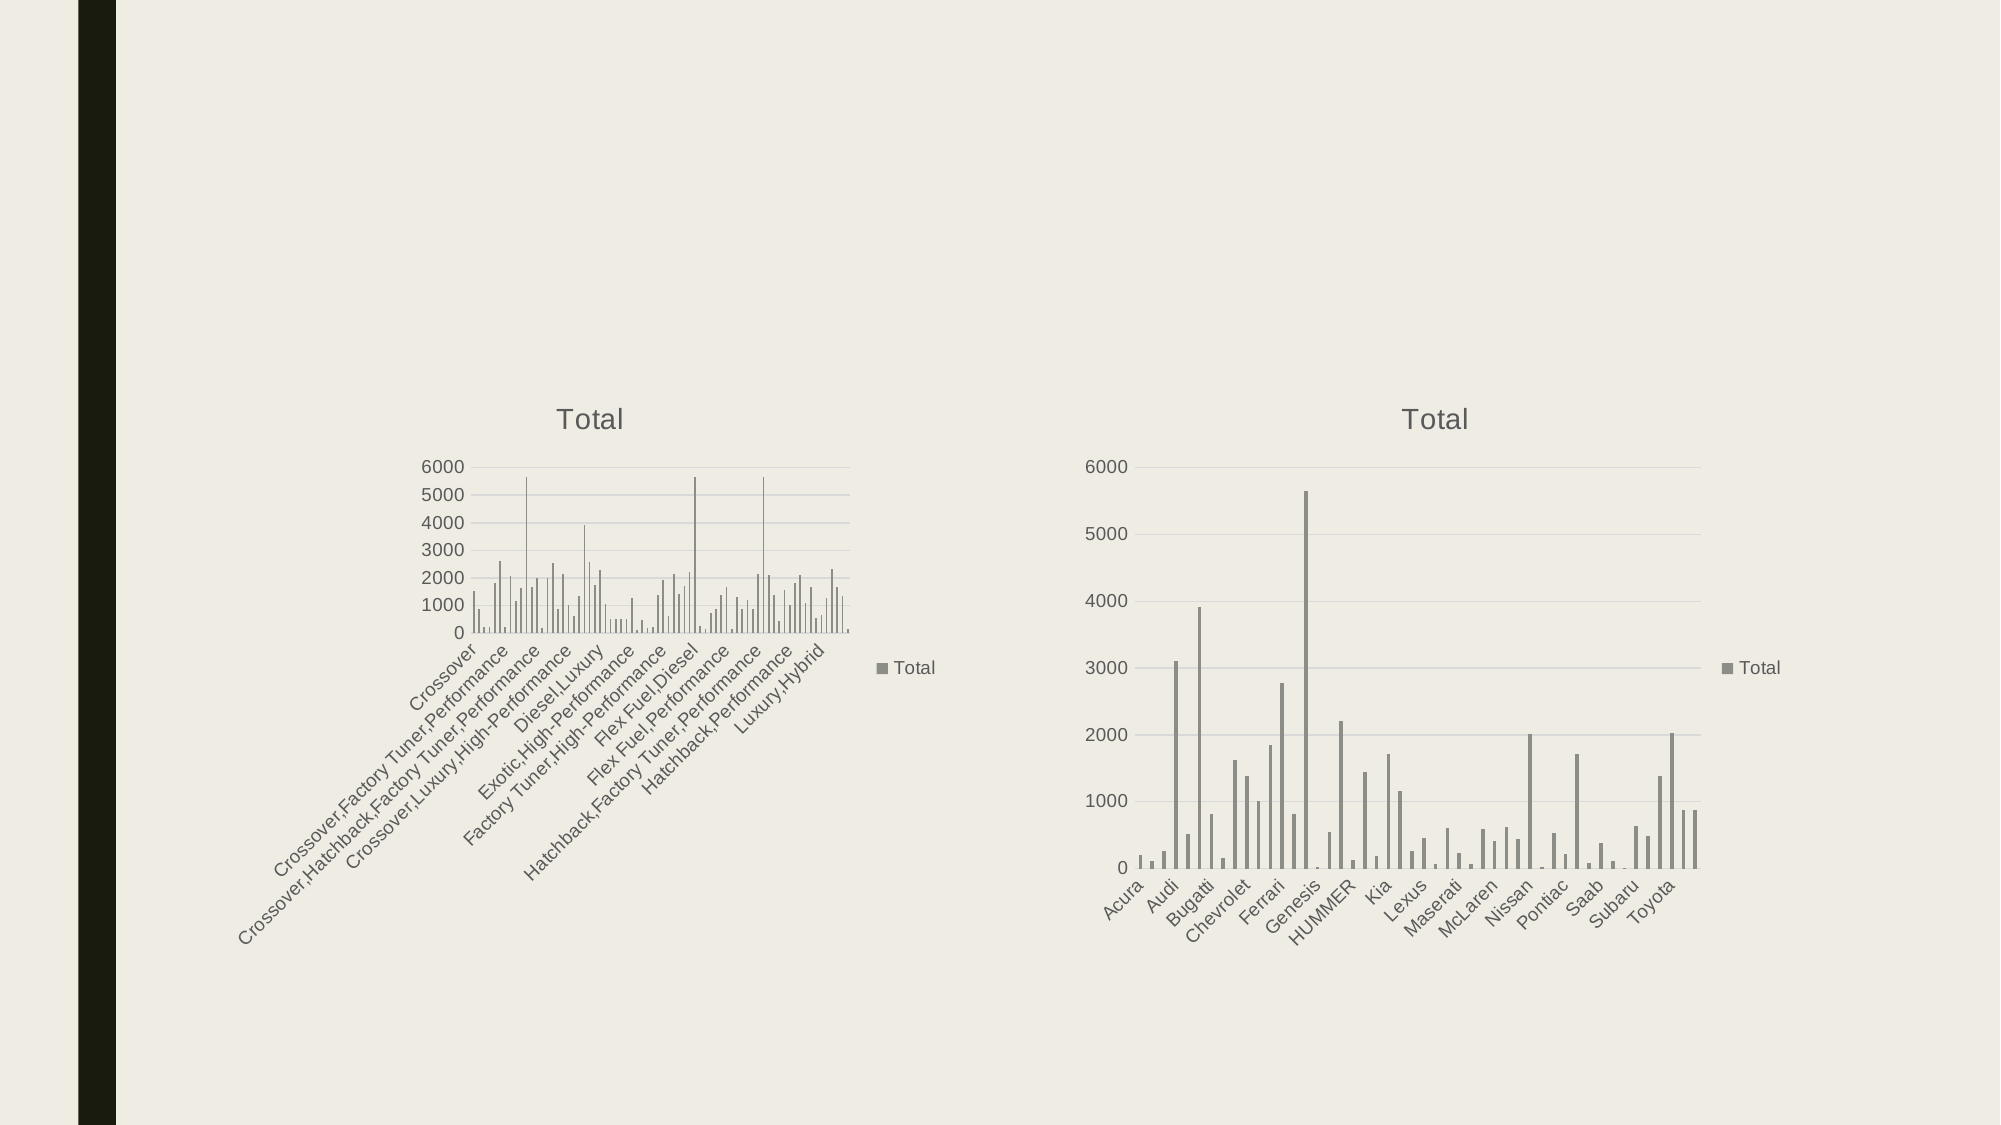

#

### Chart:

| Category | Total |
|---|---|
| Crossover | 1545.263063063063 |
| Crossover,Diesel | 873.0 |
| Crossover,Exotic,Luxury,High-Performance | 238.0 |
| Crossover,Exotic,Luxury,Performance | 238.0 |
| Crossover,Factory Tuner,Luxury,High-Performance | 1823.4615384615386 |
| Crossover,Factory Tuner,Luxury,Performance | 2607.4 |
| Crossover,Factory Tuner,Performance | 210.0 |
| Crossover,Flex Fuel | 2073.75 |
| Crossover,Flex Fuel,Luxury | 1173.2 |
| Crossover,Flex Fuel,Luxury,Performance | 1624.0 |
| Crossover,Flex Fuel,Performance | 5657.0 |
| Crossover,Hatchback | 1675.6944444444443 |
| Crossover,Hatchback,Factory Tuner,Performance | 2009.0 |
| Crossover,Hatchback,Luxury | 204.0 |
| Crossover,Hatchback,Performance | 2009.0 |
| Crossover,Hybrid | 2563.3809523809523 |
| Crossover,Luxury | 884.5487804878048 |
| Crossover,Luxury,Diesel | 2149.4117647058824 |
| Crossover,Luxury,High-Performance | 1037.2222222222222 |
| Crossover,Luxury,Hybrid | 630.9166666666666 |
| Crossover,Luxury,Performance | 1344.8495575221239 |
| Crossover,Luxury,Performance,Hybrid | 3916.0 |
| Crossover,Performance | 2585.9565217391305 |
| Diesel | 1730.904761904762 |
| Diesel,Luxury | 2275.0 |
| Exotic,Factory Tuner,High-Performance | 1046.3809523809523 |
| Exotic,Factory Tuner,Luxury,High-Performance | 517.5384615384615 |
| Exotic,Factory Tuner,Luxury,Performance | 520.0 |
| Exotic,Flex Fuel,Factory Tuner,Luxury,High-Performance | 520.0 |
| Exotic,Flex Fuel,Luxury,High-Performance | 520.0 |
| Exotic,High-Performance | 1271.3333333333333 |
| Exotic,Luxury | 112.66666666666667 |
| Exotic,Luxury,High-Performance | 467.0759493670886 |
| Exotic,Luxury,High-Performance,Hybrid | 204.0 |
| Exotic,Luxury,Performance | 217.02777777777777 |
| Exotic,Performance | 1391.0 |
| Factory Tuner,High-Performance | 1941.4150943396226 |
| Factory Tuner,Luxury | 617.0 |
| Factory Tuner,Luxury,High-Performance | 2133.367441860465 |
| Factory Tuner,Luxury,Performance | 1413.4193548387098 |
| Factory Tuner,Performance | 1695.695652173913 |
| Flex Fuel | 2217.302752293578 |
| Flex Fuel,Diesel | 5657.0 |
| Flex Fuel,Factory Tuner,Luxury,High-Performance | 258.0 |
| Flex Fuel,Hybrid | 155.0 |
| Flex Fuel,Luxury | 746.5384615384615 |
| Flex Fuel,Luxury,High-Performance | 878.9090909090909 |
| Flex Fuel,Luxury,Performance | 1380.0714285714287 |
| Flex Fuel,Performance | 1680.471264367816 |
| Flex Fuel,Performance,Hybrid | 155.0 |
| Hatchback | 1318.8658346333852 |
| Hatchback,Diesel | 873.0 |
| Hatchback,Factory Tuner,High-Performance | 1205.1538461538462 |
| Hatchback,Factory Tuner,Luxury,Performance | 886.8888888888889 |
| Hatchback,Factory Tuner,Performance | 2159.0454545454545 |
| Hatchback,Flex Fuel | 5657.0 |
| Hatchback,Hybrid | 2121.25 |
| Hatchback,Luxury | 1379.5 |
| Hatchback,Luxury,Hybrid | 454.0 |
| Hatchback,Luxury,Performance | 1566.1315789473683 |
| Hatchback,Performance | 1039.6468253968253 |
| High-Performance | 1821.4472361809046 |
| Hybrid | 2105.569105691057 |
| Luxury | 1102.6573099415205 |
| Luxury,High-Performance | 1668.0179640718563 |
| Luxury,High-Performance,Hybrid | 568.8333333333334 |
| Luxury,Hybrid | 673.6346153846154 |
| Luxury,Performance | 1292.6151560178307 |
| Luxury,Performance,Hybrid | 2333.181818181818 |
| N/A | 1676.889363976483 |
| Performance | 1348.873544093178 |
| Performance,Hybrid | 155.0 |

### Chart:

| Category | Total |
|---|---|
| Acura | 204.0 |
| Alfa Romeo | 113.0 |
| Aston Martin | 259.0 |
| Audi | 3105.0 |
| Bentley | 520.0 |
| BMW | 3916.0 |
| Bugatti | 820.0 |
| Buick | 155.0 |
| Cadillac | 1624.0 |
| Chevrolet | 1385.0 |
| Chrysler | 1013.0 |
| Dodge | 1851.0 |
| Ferrari | 2774.0 |
| FIAT | 819.0 |
| Ford | 5657.0 |
| Genesis | 21.0 |
| GMC | 549.0 |
| Honda | 2202.0 |
| HUMMER | 130.0 |
| Hyundai | 1439.0 |
| Infiniti | 190.0 |
| Kia | 1720.0 |
| Lamborghini | 1158.0 |
| Land Rover | 258.0 |
| Lexus | 454.0 |
| Lincoln | 61.0 |
| Lotus | 613.0 |
| Maserati | 238.0 |
| Maybach | 67.0 |
| Mazda | 586.0 |
| McLaren | 416.0 |
| Mercedes-Benz | 617.0 |
| Mitsubishi | 436.0 |
| Nissan | 2009.0 |
| Oldsmobile | 26.0 |
| Plymouth | 535.0 |
| Pontiac | 210.0 |
| Porsche | 1715.0 |
| Rolls-Royce | 86.0 |
| Saab | 376.0 |
| Scion | 105.0 |
| Spyker | 2.0 |
| Subaru | 640.0 |
| Suzuki | 481.0 |
| Tesla | 1391.0 |
| Toyota | 2031.0 |
| Volkswagen | 873.0 |
| Volvo | 870.0 |